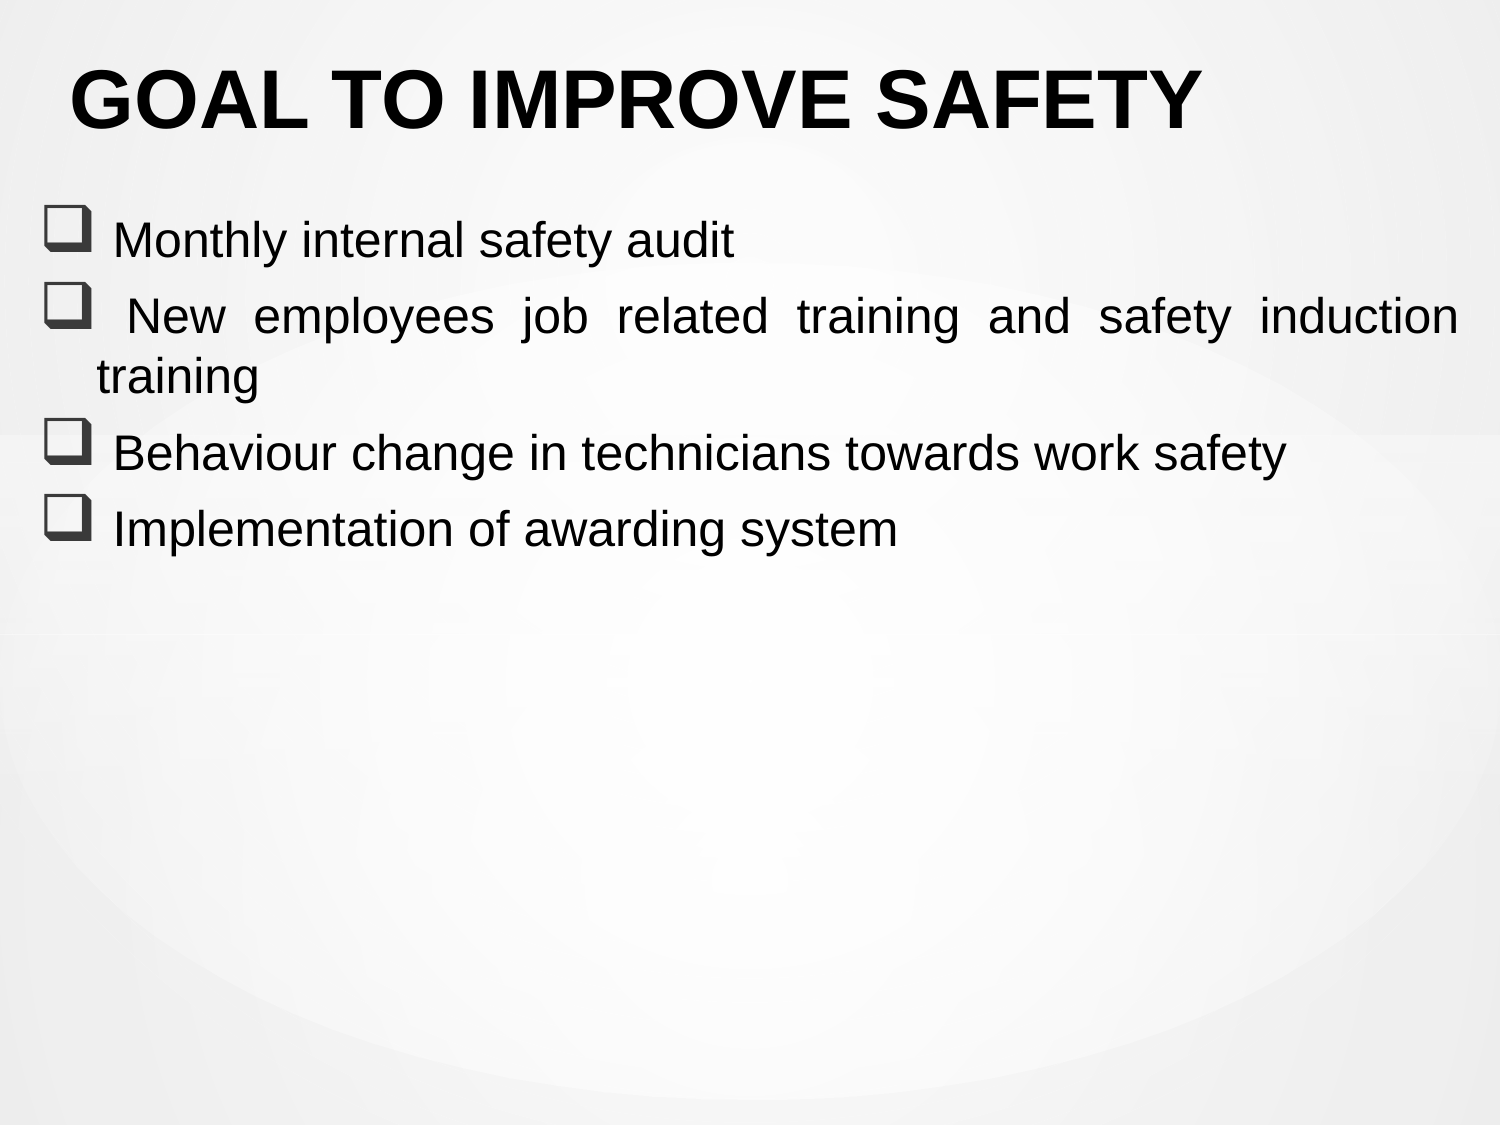

# GOAL TO IMPROVE SAFETY
 Monthly internal safety audit
 New employees job related training and safety induction training
 Behaviour change in technicians towards work safety
 Implementation of awarding system